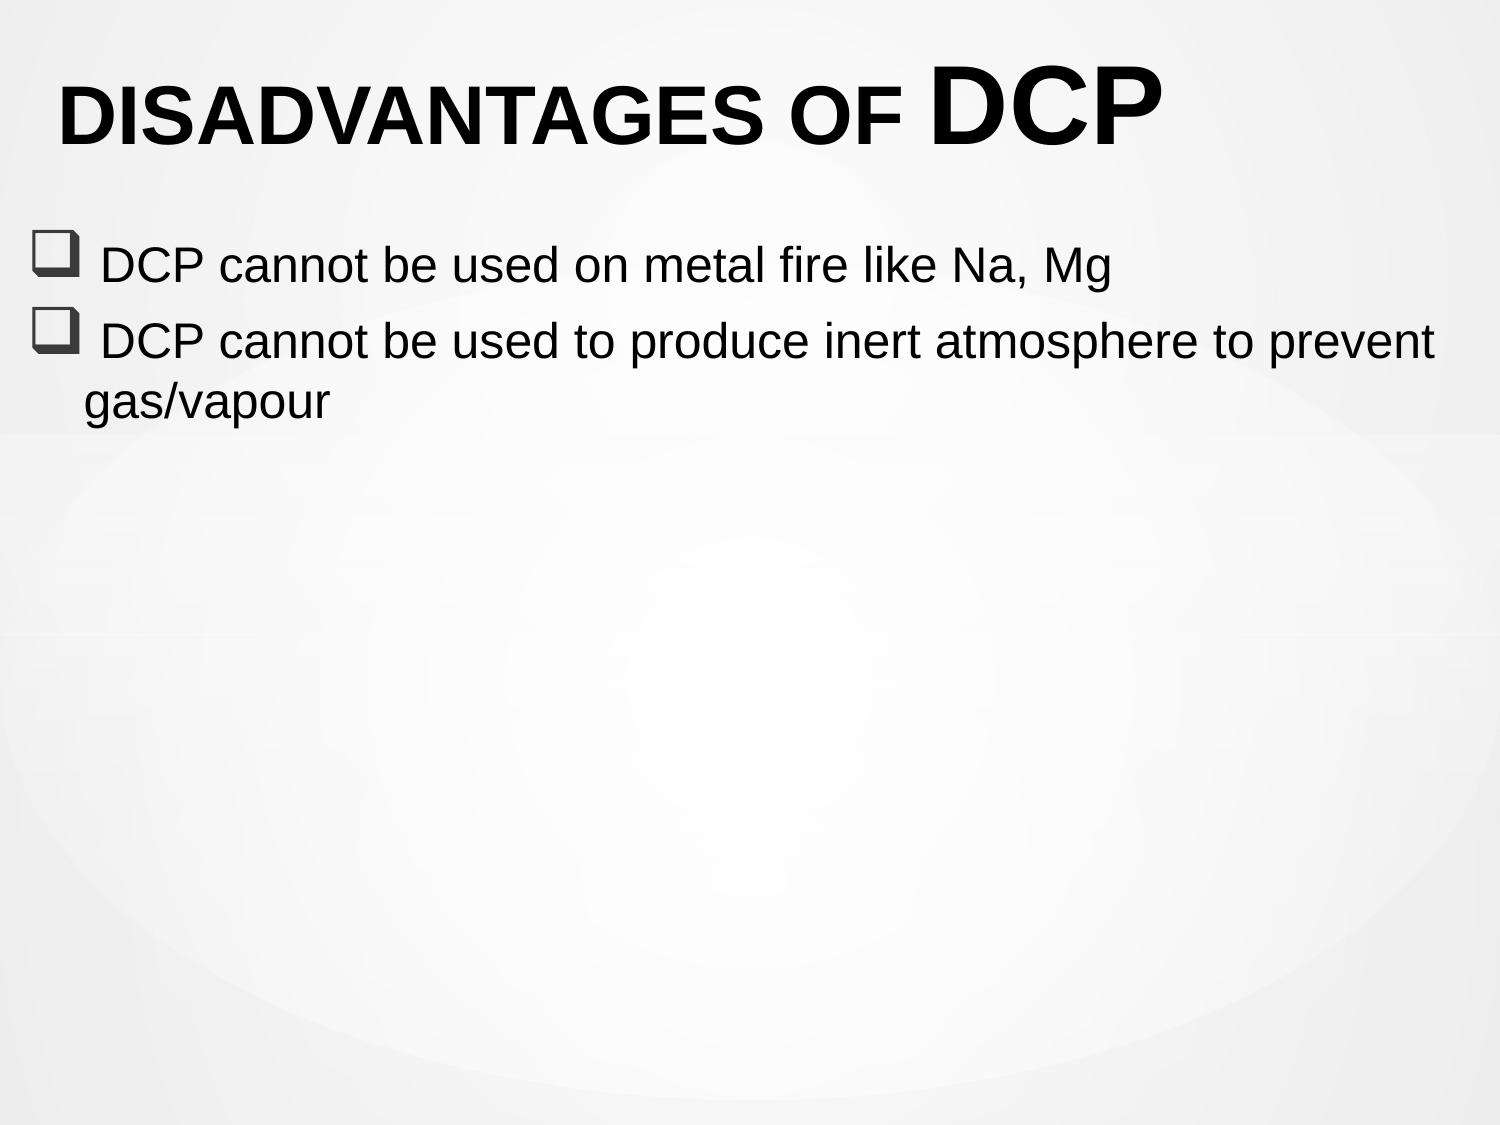

# DISADVANTAGES OF DCP
 DCP cannot be used on metal fire like Na, Mg
 DCP cannot be used to produce inert atmosphere to prevent gas/vapour